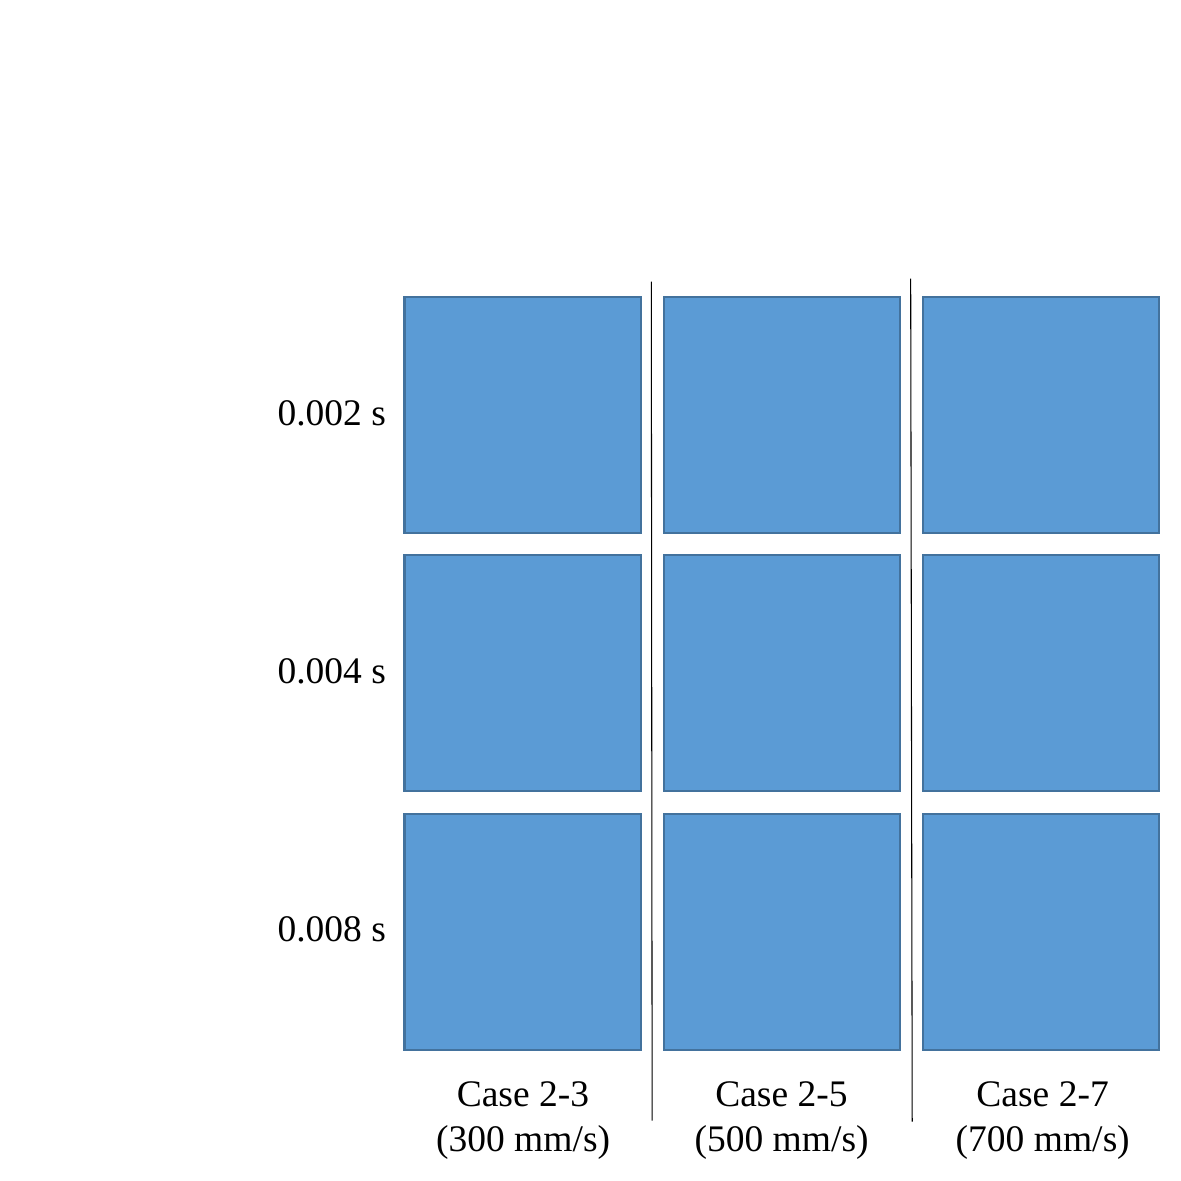

0.002 s

0.004 s

0.008 s
Case 2-3
(300 mm/s)
Case 2-5
(500 mm/s)
Case 2-7 (700 mm/s)